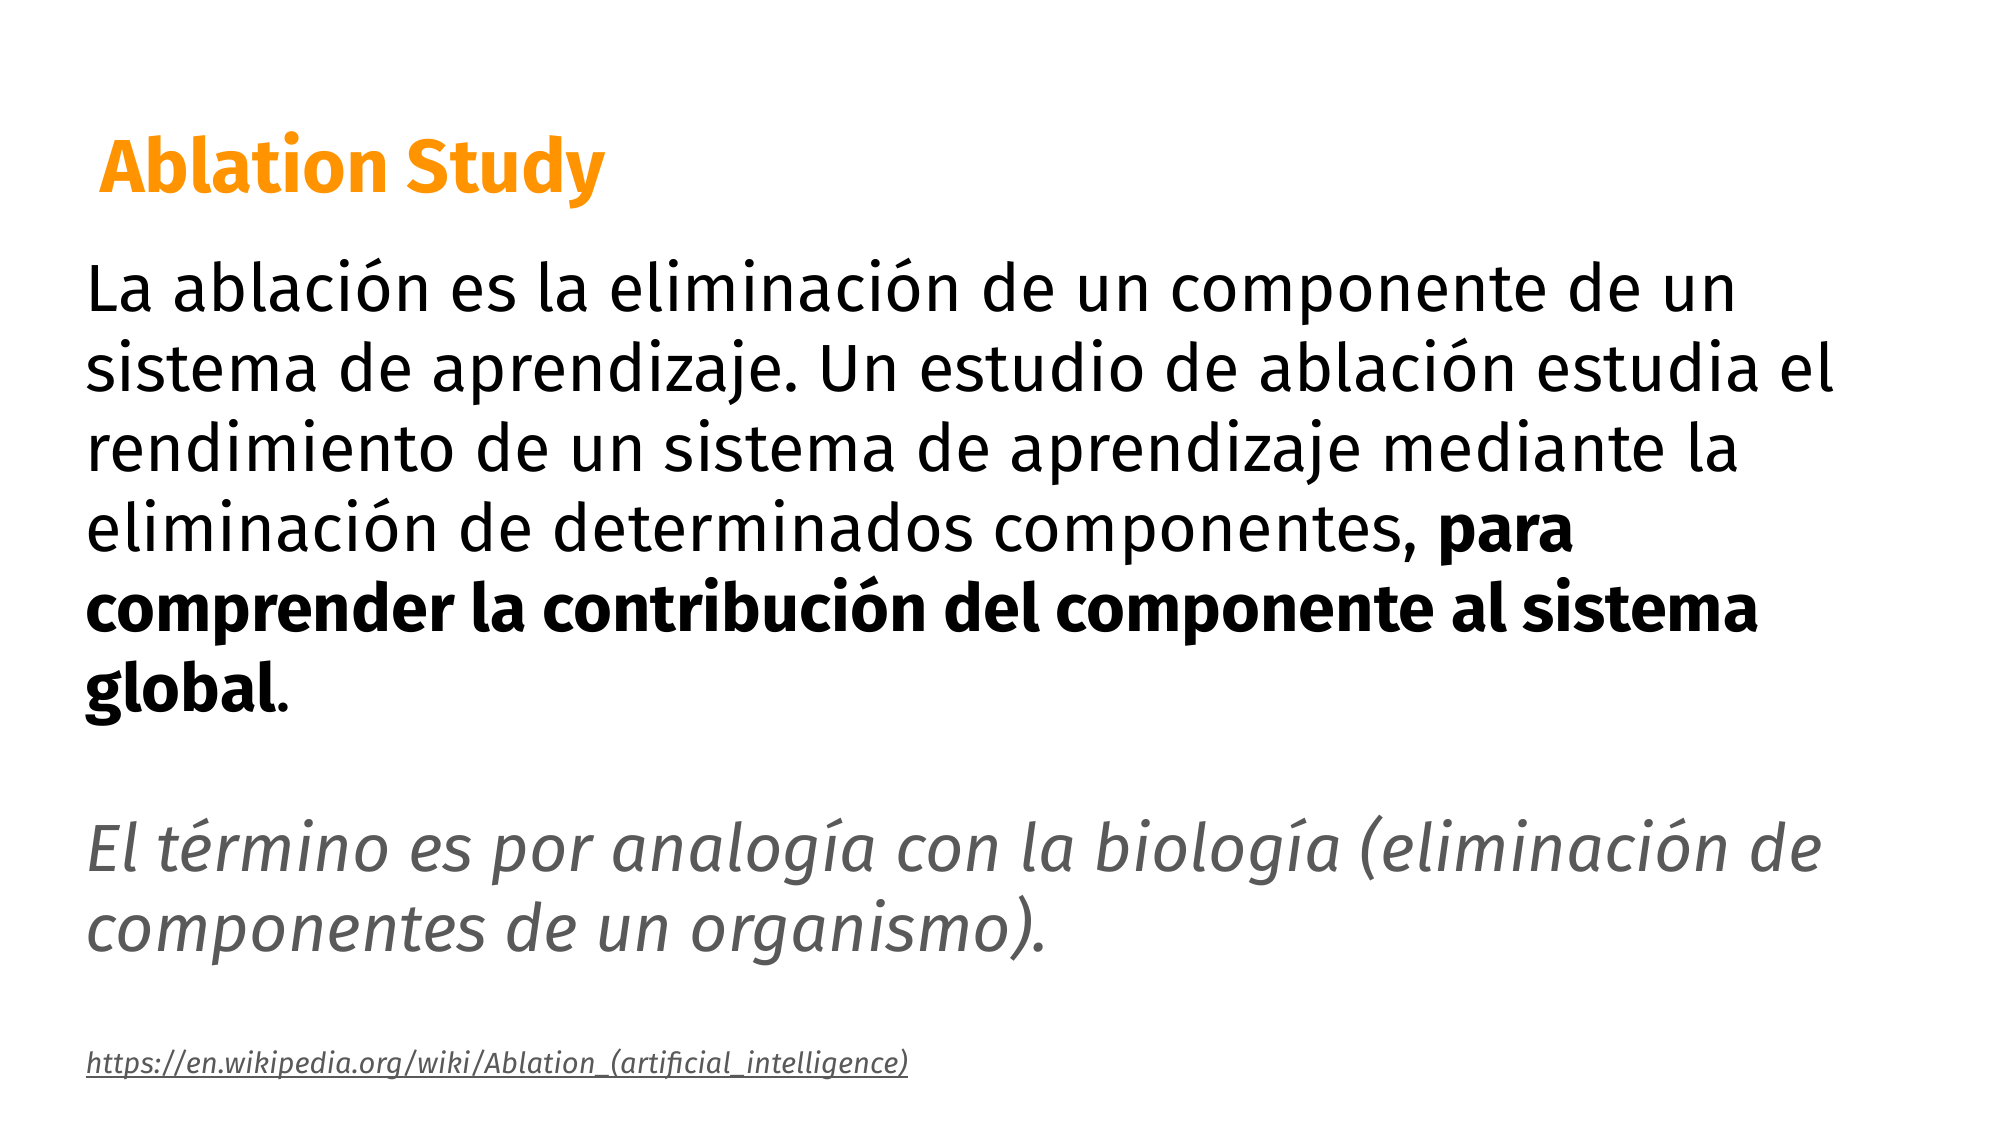

Ablation Study
La ablación es la eliminación de un componente de un sistema de aprendizaje. Un estudio de ablación estudia el rendimiento de un sistema de aprendizaje mediante la eliminación de determinados componentes, para comprender la contribución del componente al sistema global.

El término es por analogía con la biología (eliminación de componentes de un organismo).

https://en.wikipedia.org/wiki/Ablation_(artificial_intelligence)